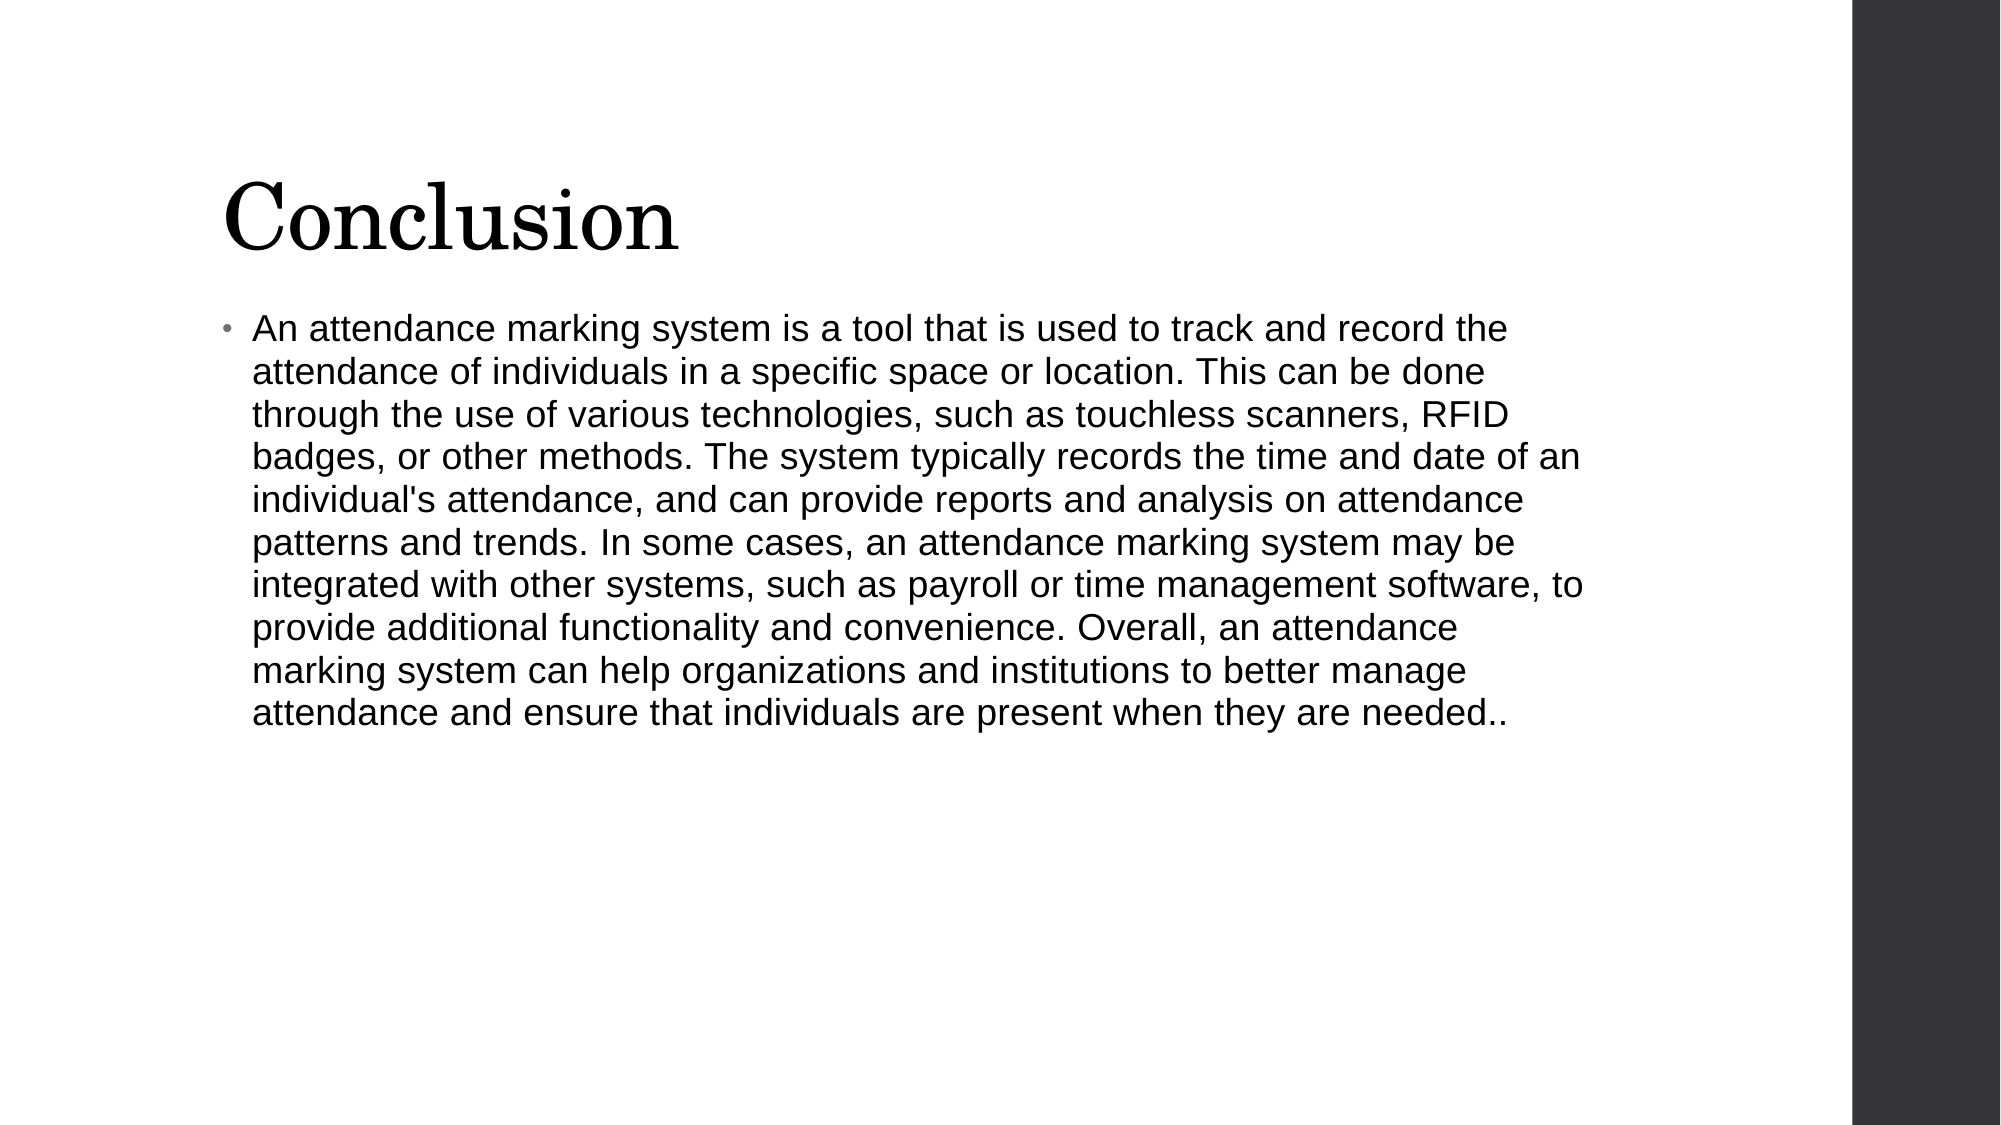

# Conclusion
An attendance marking system is a tool that is used to track and record the attendance of individuals in a specific space or location. This can be done through the use of various technologies, such as touchless scanners, RFID badges, or other methods. The system typically records the time and date of an individual's attendance, and can provide reports and analysis on attendance patterns and trends. In some cases, an attendance marking system may be integrated with other systems, such as payroll or time management software, to provide additional functionality and convenience. Overall, an attendance marking system can help organizations and institutions to better manage attendance and ensure that individuals are present when they are needed..